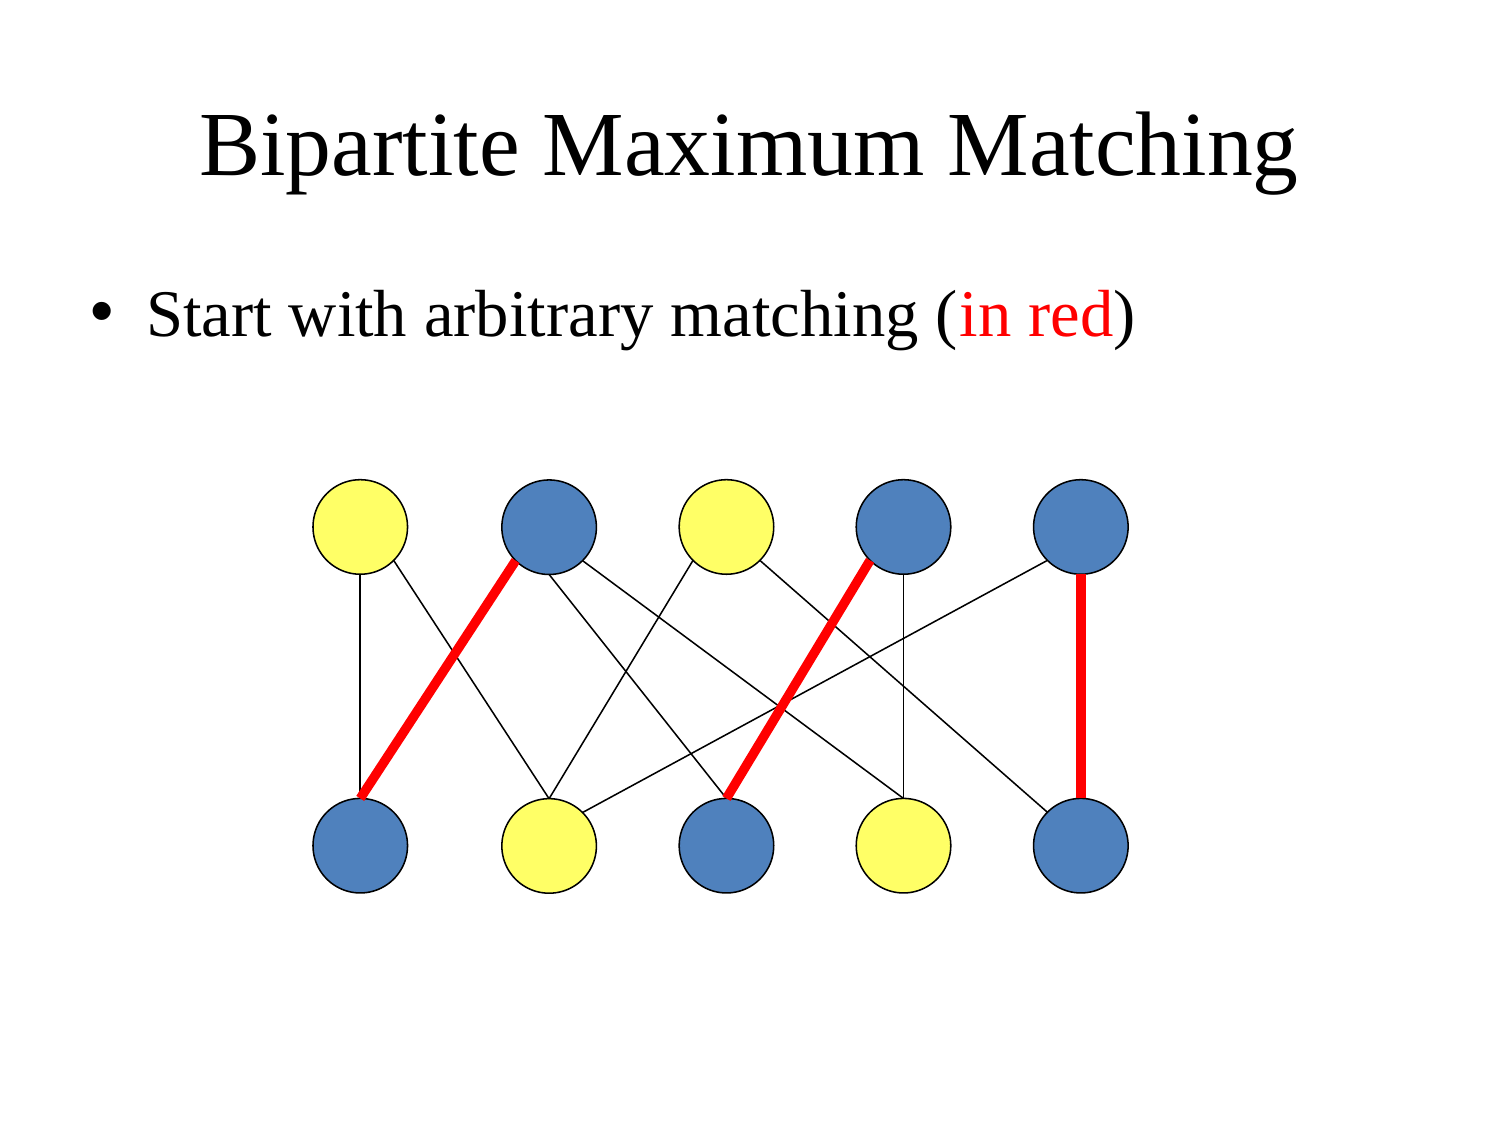

# Bipartite Maximum Matching
Start with arbitrary matching (in red)